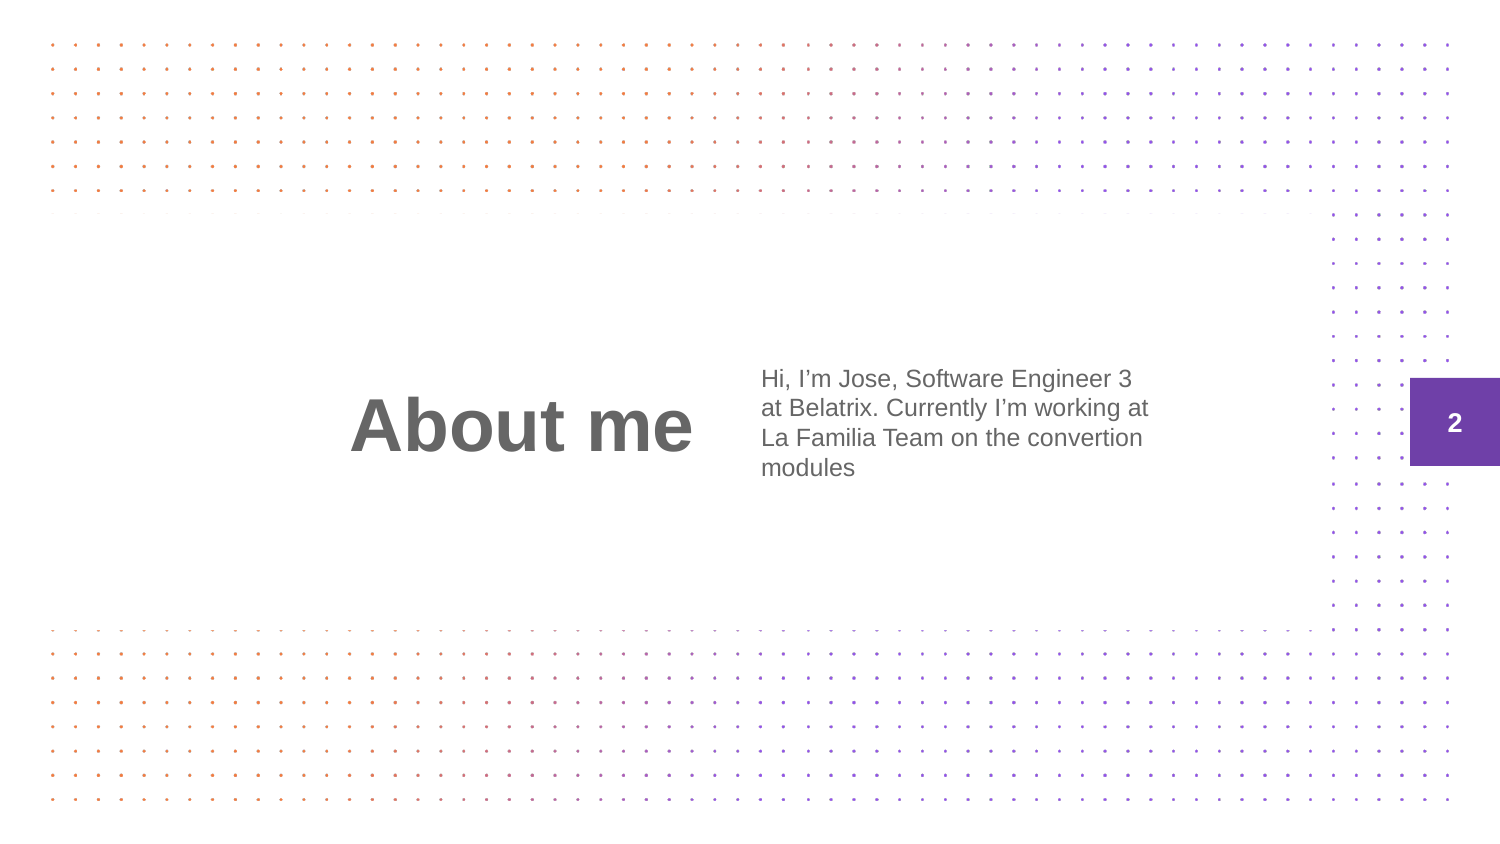

# About me
Hi, I’m Jose, Software Engineer 3 at Belatrix. Currently I’m working at La Familia Team on the convertion modules
2